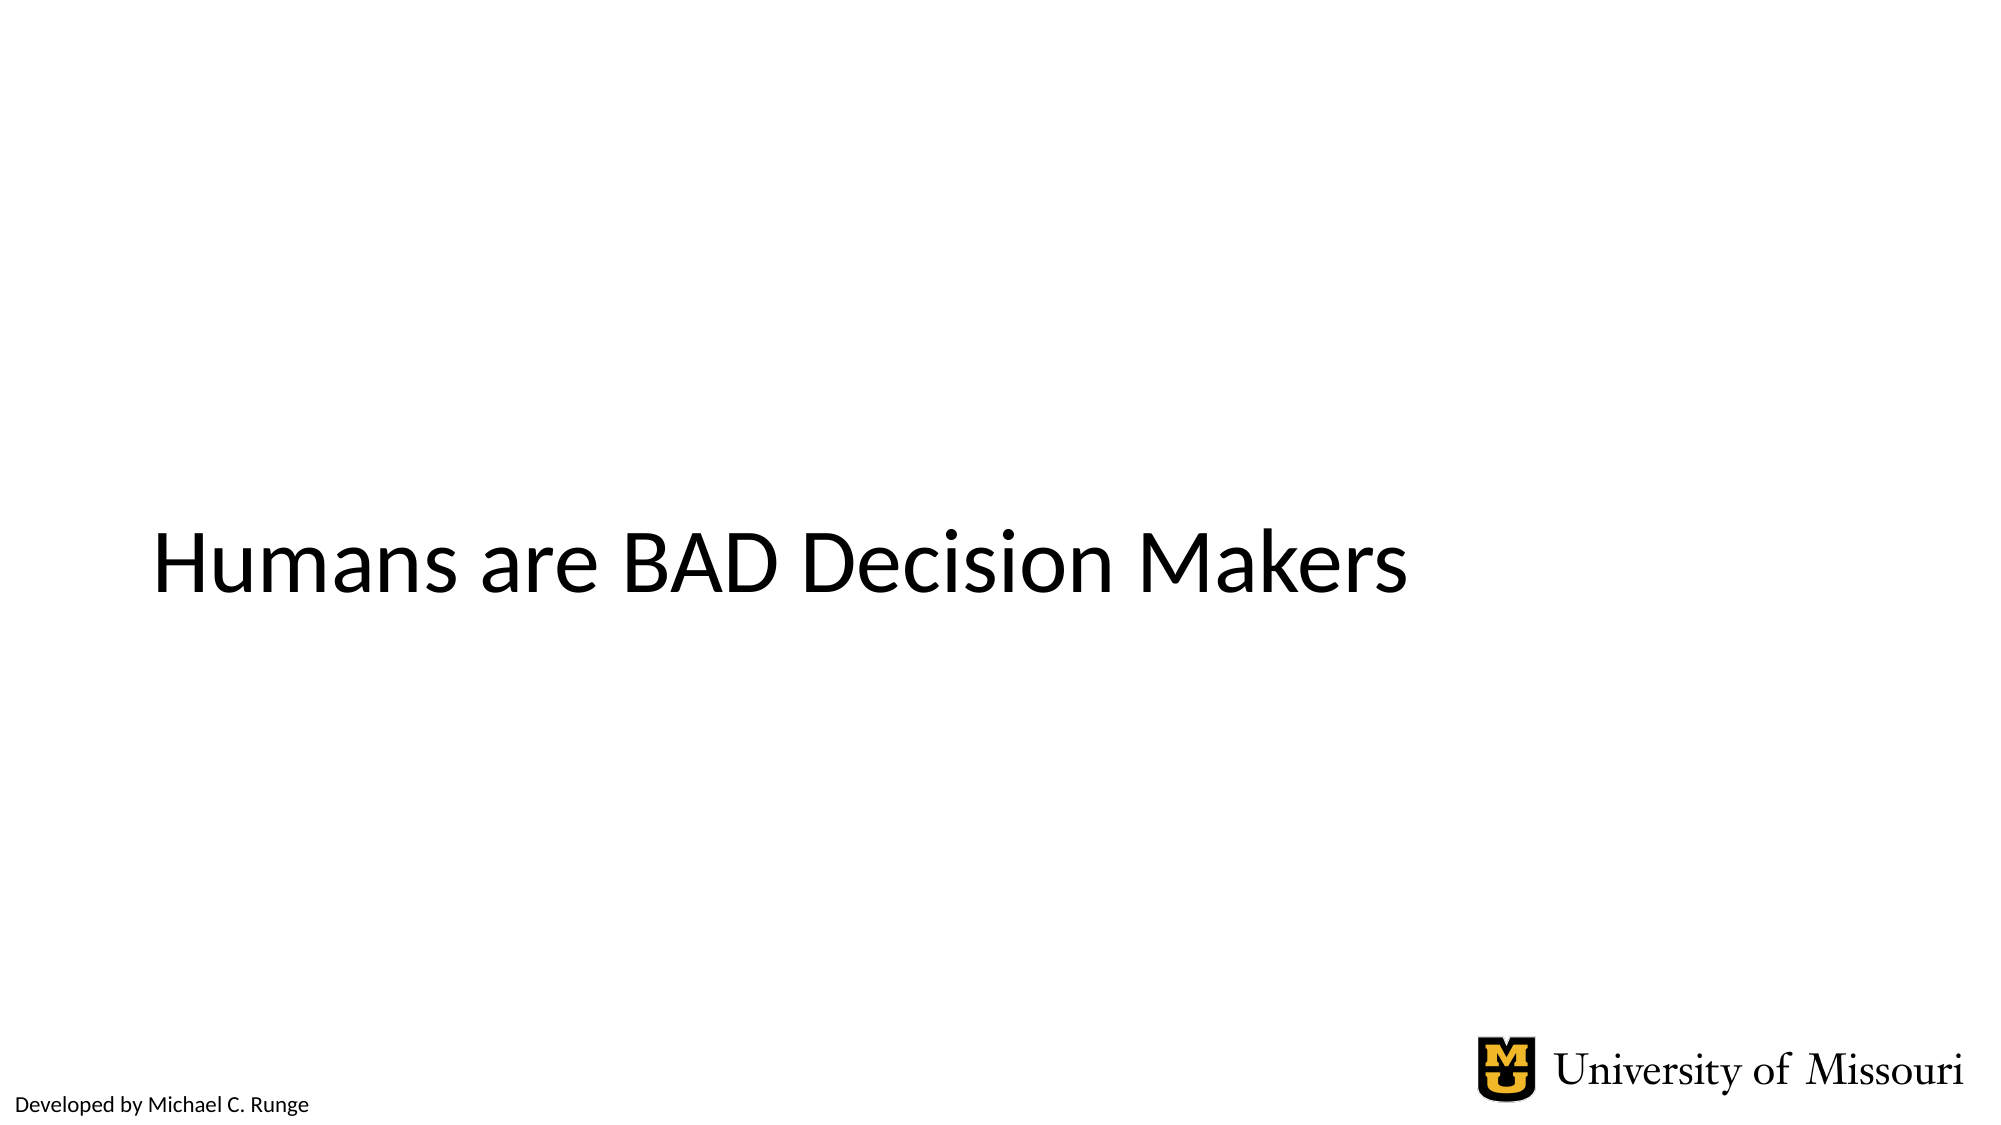

# Humans are BAD Decision Makers
Developed by Michael C. Runge